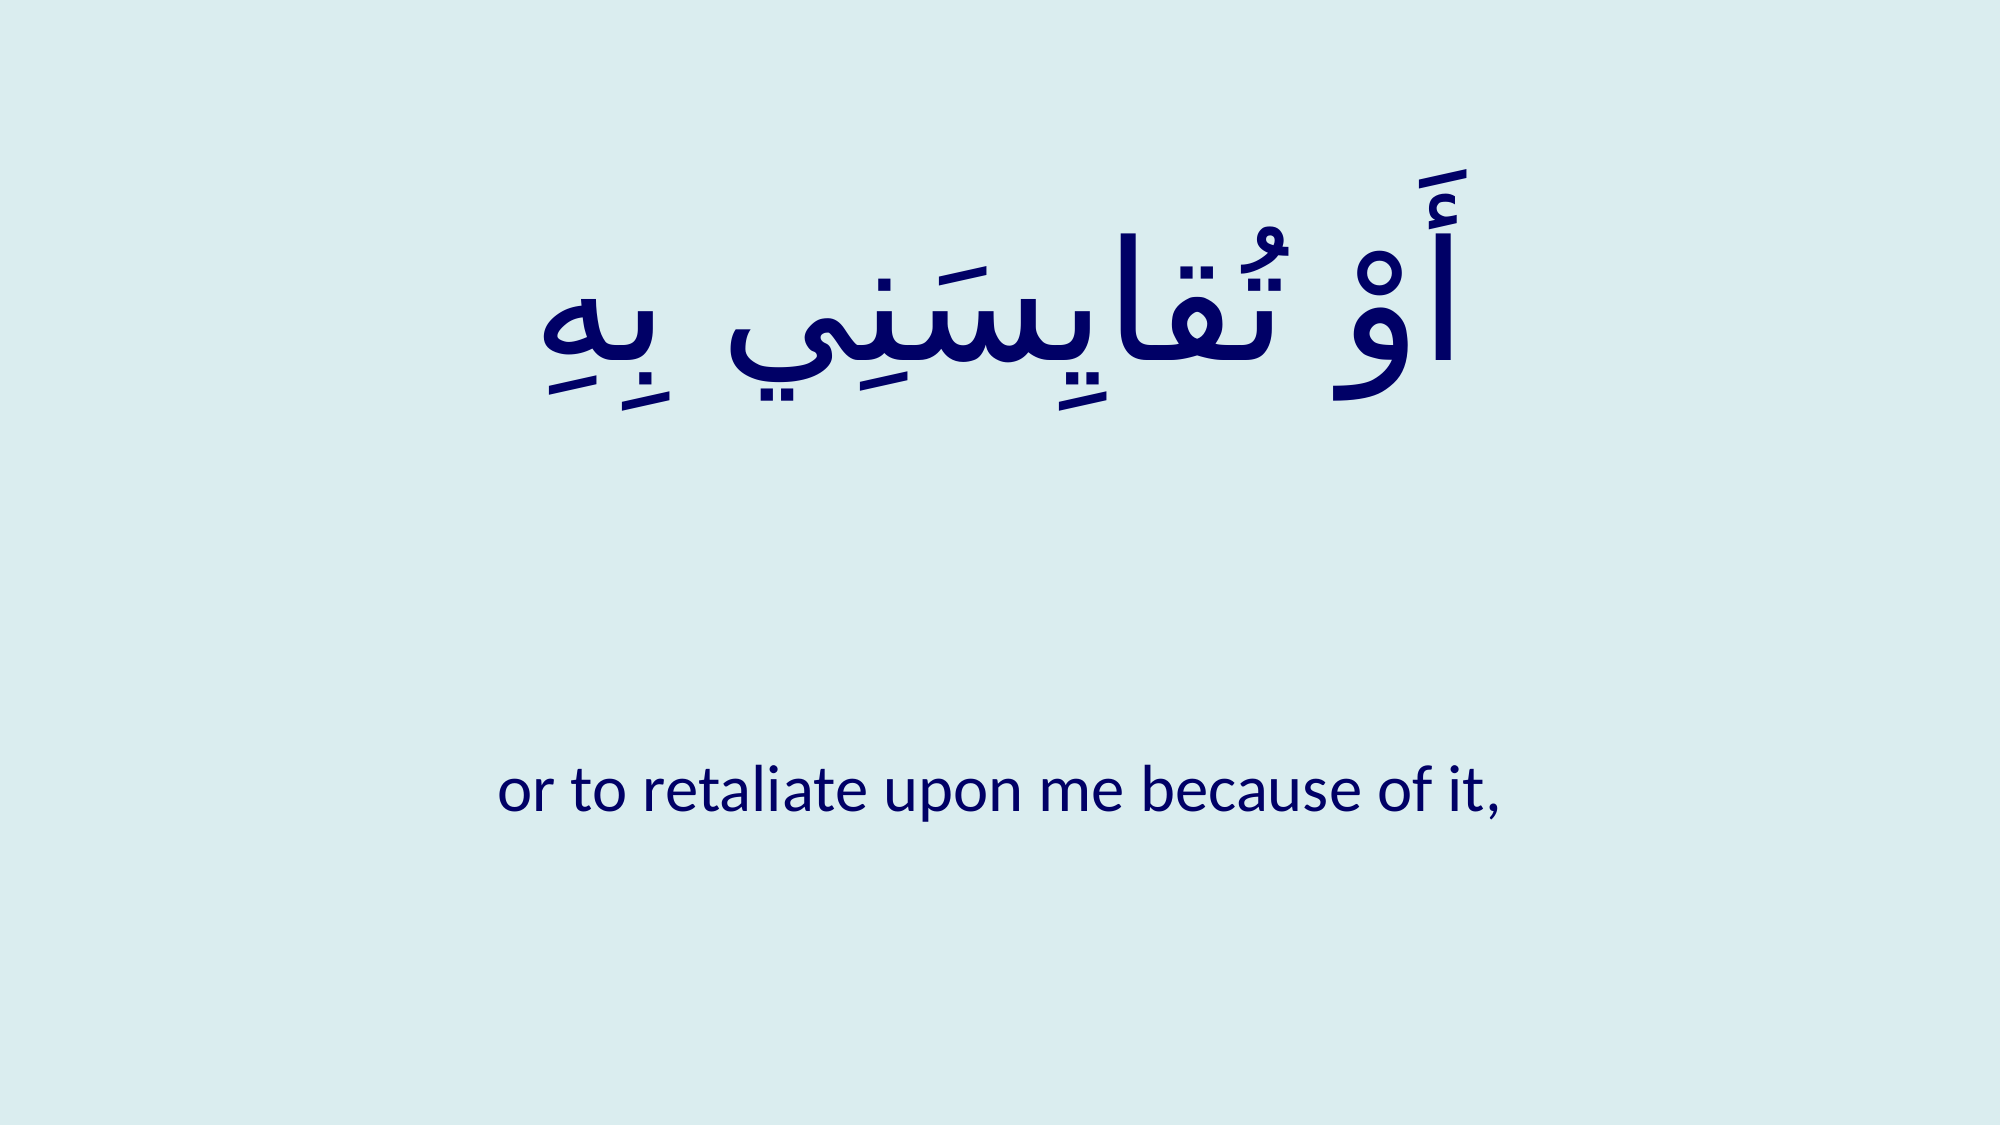

# أَوْ تُقايِسَنِي بِهِ
or to retaliate upon me because of it,